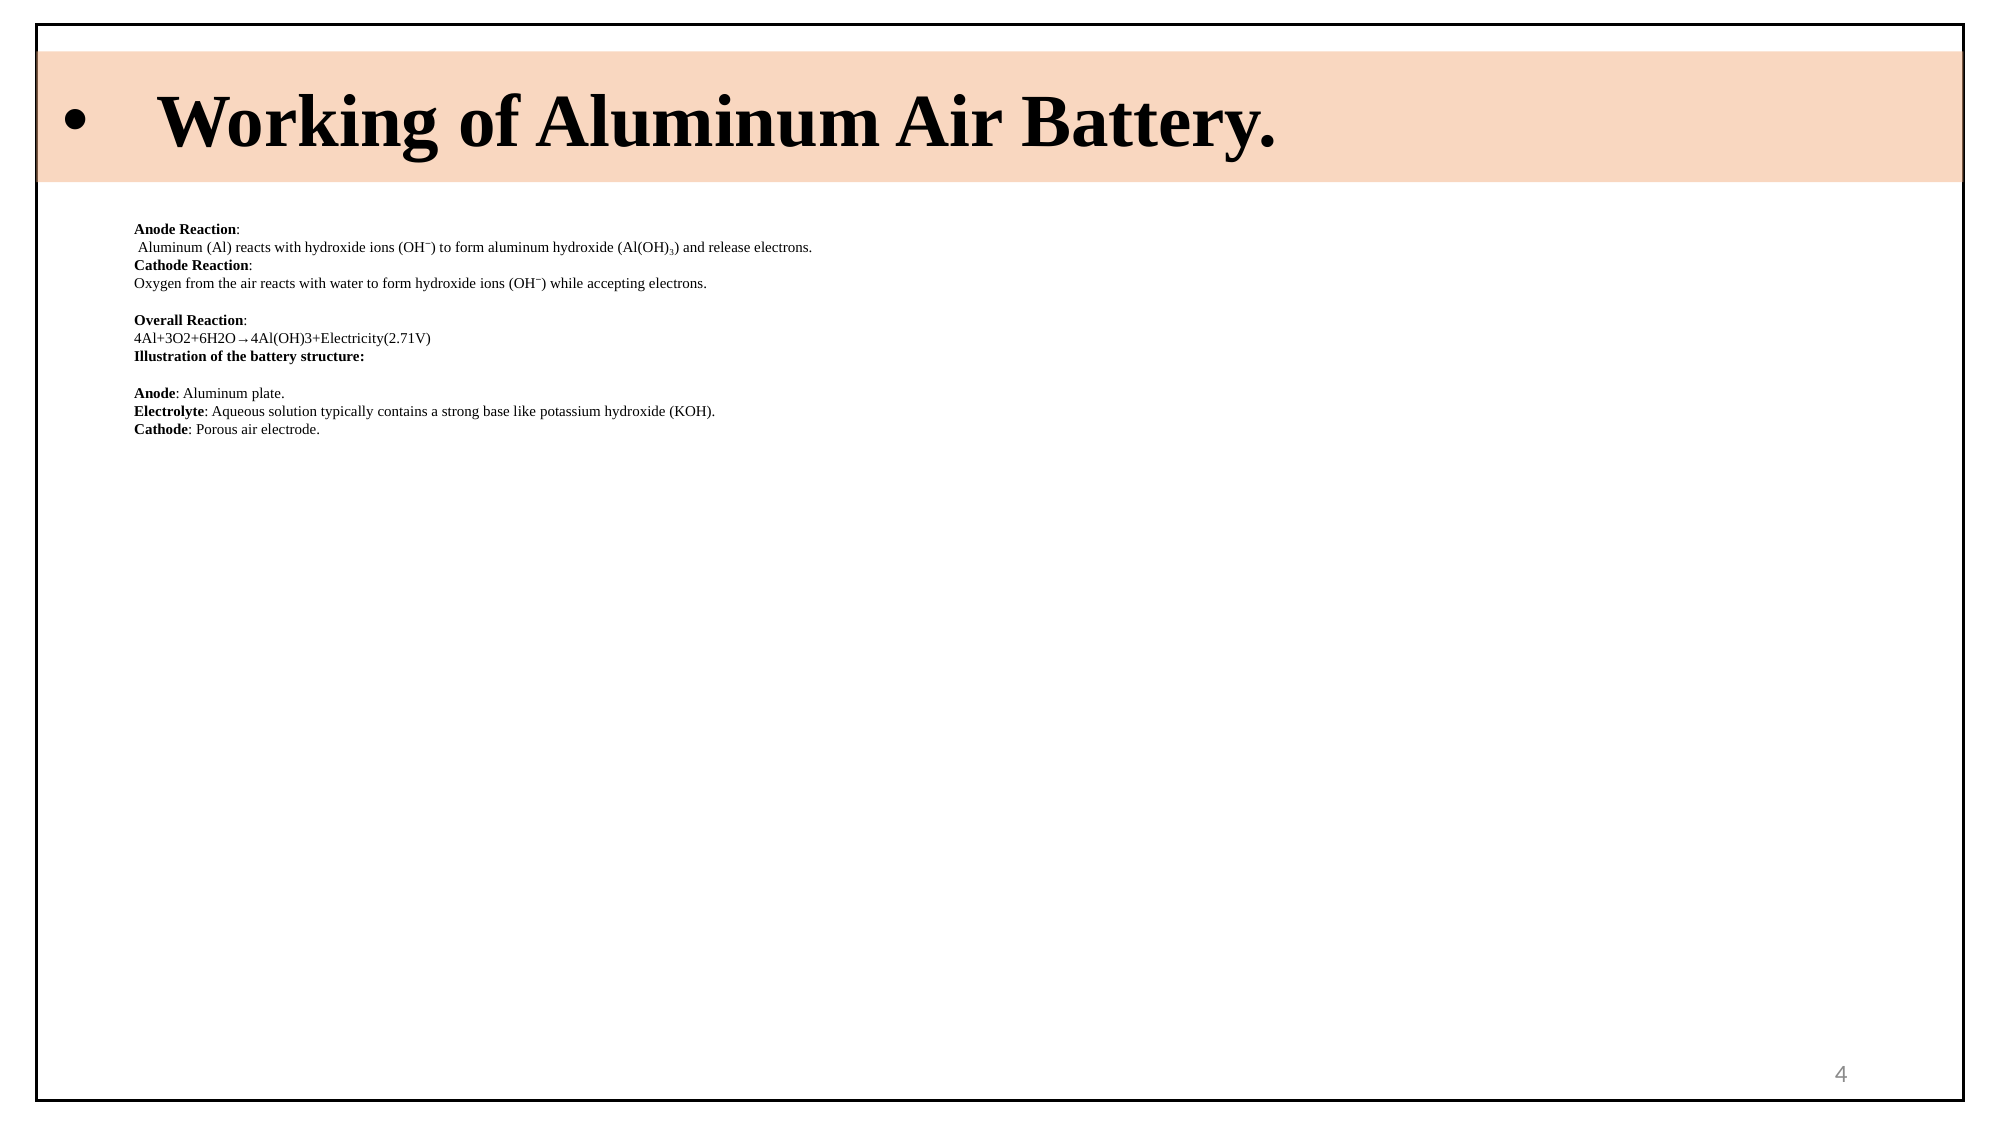

Working of Aluminum Air Battery.
Anode Reaction:
 Aluminum (Al) reacts with hydroxide ions (OH⁻) to form aluminum hydroxide (Al(OH)₃) and release electrons.
Cathode Reaction:
Oxygen from the air reacts with water to form hydroxide ions (OH⁻) while accepting electrons.

Overall Reaction:
4Al+3O2+6H2O→4Al(OH)3+Electricity(2.71V)
Illustration of the battery structure:

Anode: Aluminum plate.
Electrolyte: Aqueous solution typically contains a strong base like potassium hydroxide (KOH).
Cathode: Porous air electrode.

4